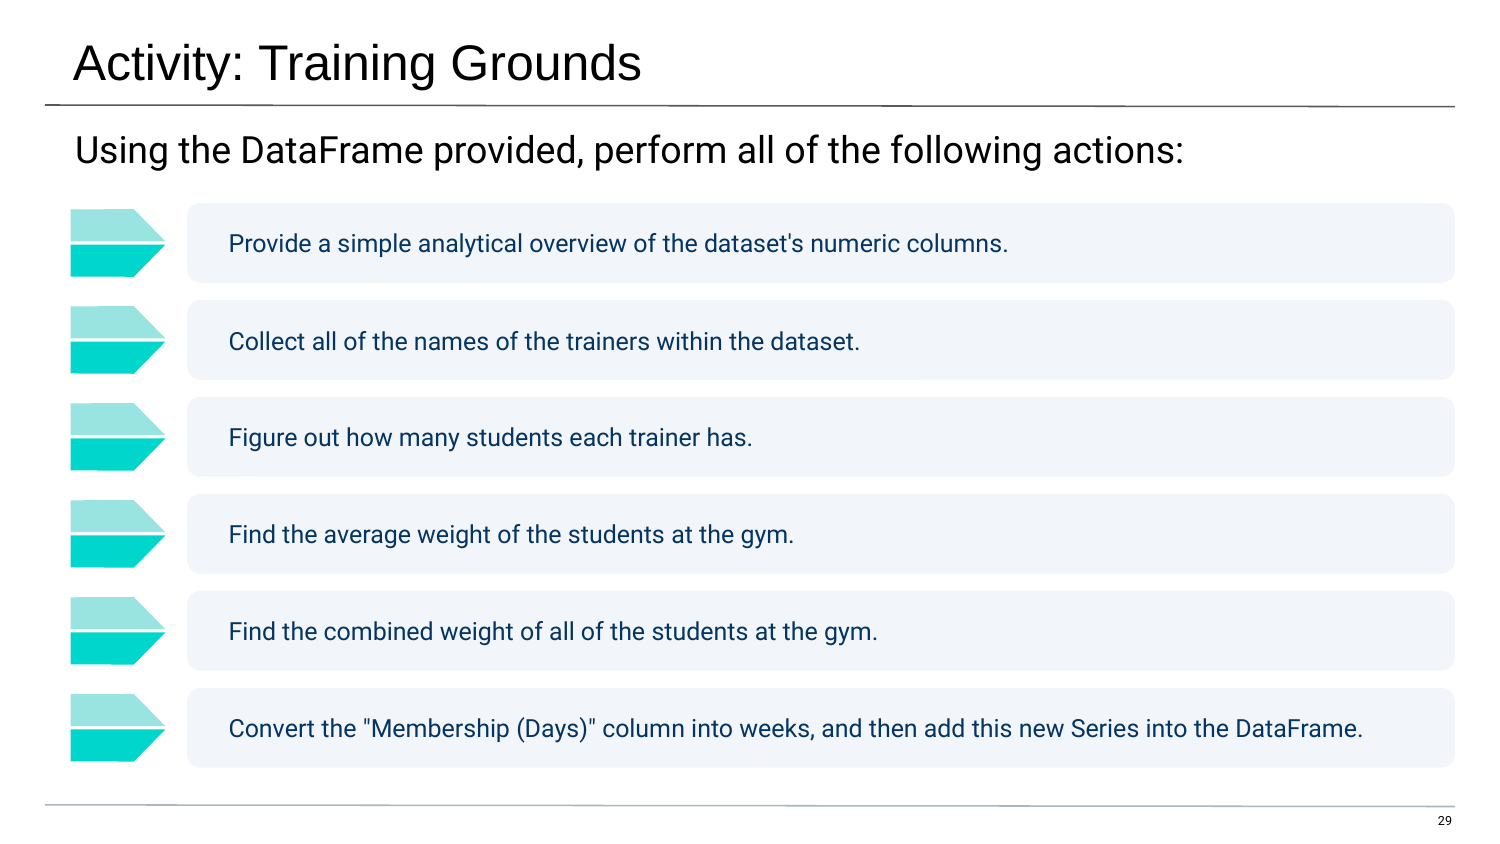

# Activity: Training Grounds
Using the DataFrame provided, perform all of the following actions:
Provide a simple analytical overview of the dataset's numeric columns.

Collect all of the names of the trainers within the dataset.

Figure out how many students each trainer has.

Find the average weight of the students at the gym.

Find the combined weight of all of the students at the gym.

Convert the "Membership (Days)" column into weeks, and then add this new Series into the DataFrame.